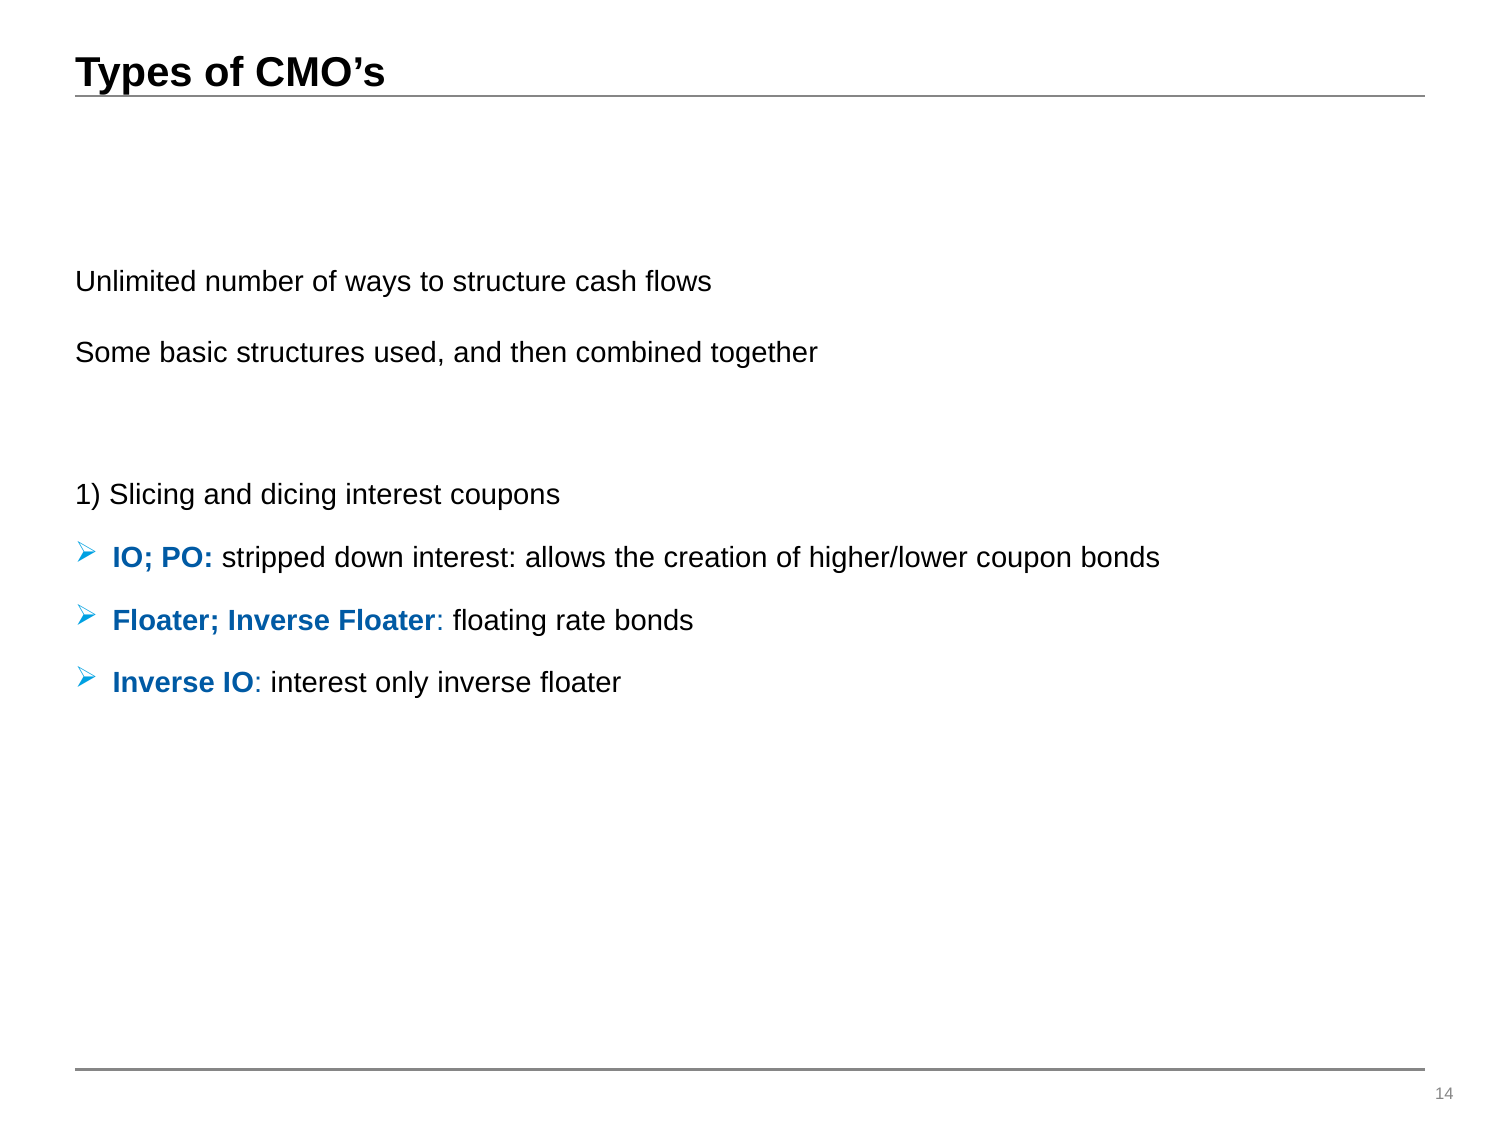

# Types of CMO’s
Unlimited number of ways to structure cash flows
Some basic structures used, and then combined together

1) Slicing and dicing interest coupons
IO; PO: stripped down interest: allows the creation of higher/lower coupon bonds
Floater; Inverse Floater: floating rate bonds
Inverse IO: interest only inverse floater